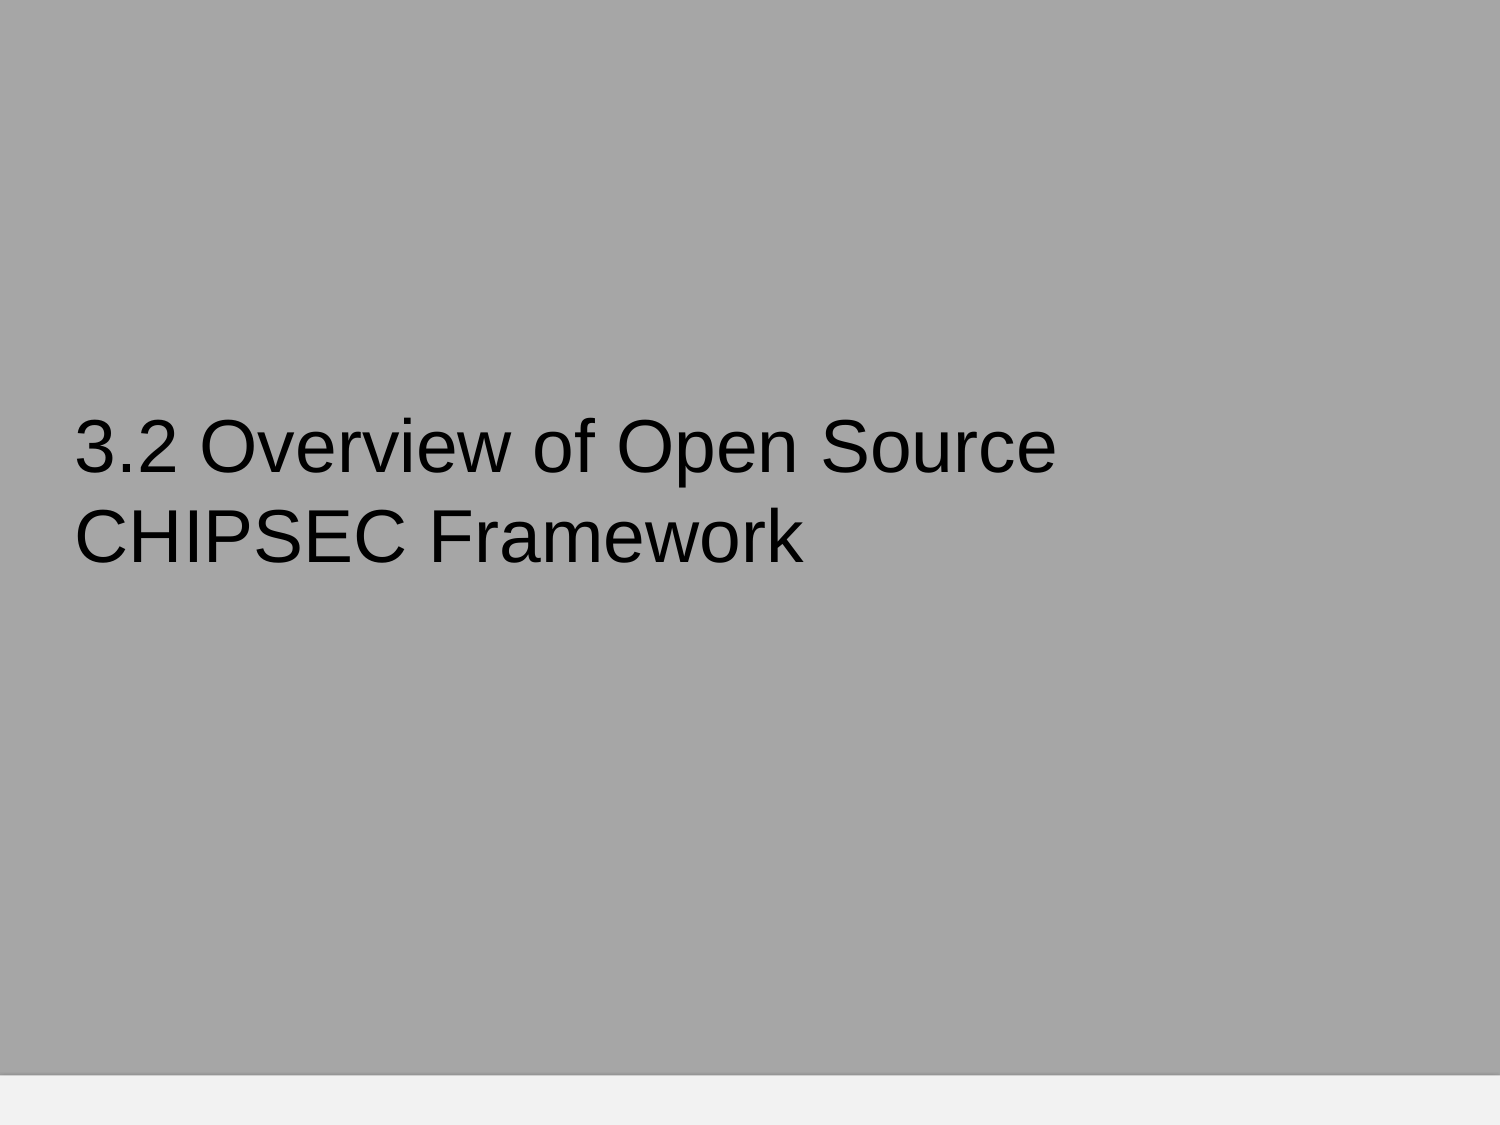

# 3.2 Overview of Open Source CHIPSEC Framework